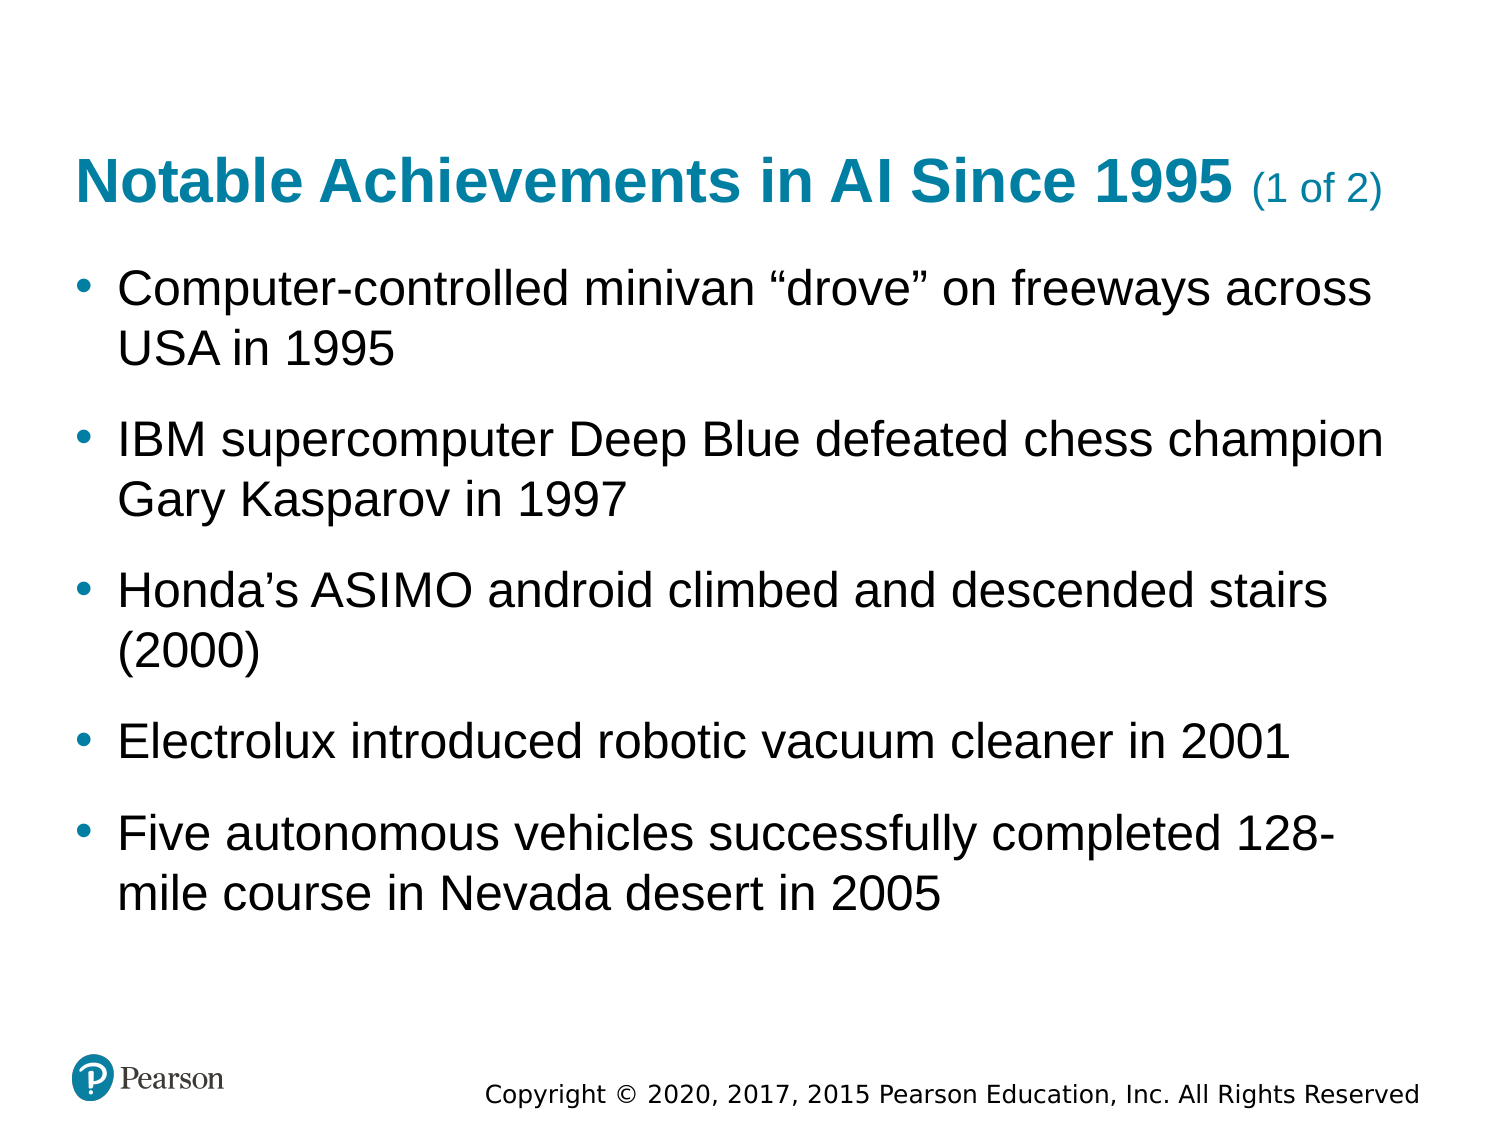

# Notable Achievements in A I Since 1995 (1 of 2)
Computer-controlled minivan “drove” on freeways across U S A in 1995
I B M supercomputer Deep Blue defeated chess champion Gary Kasparov in 1997
Honda’s A S I M O android climbed and descended stairs (2000)
Electrolux introduced robotic vacuum cleaner in 2001
Five autonomous vehicles successfully completed 128-mile course in Nevada desert in 2005